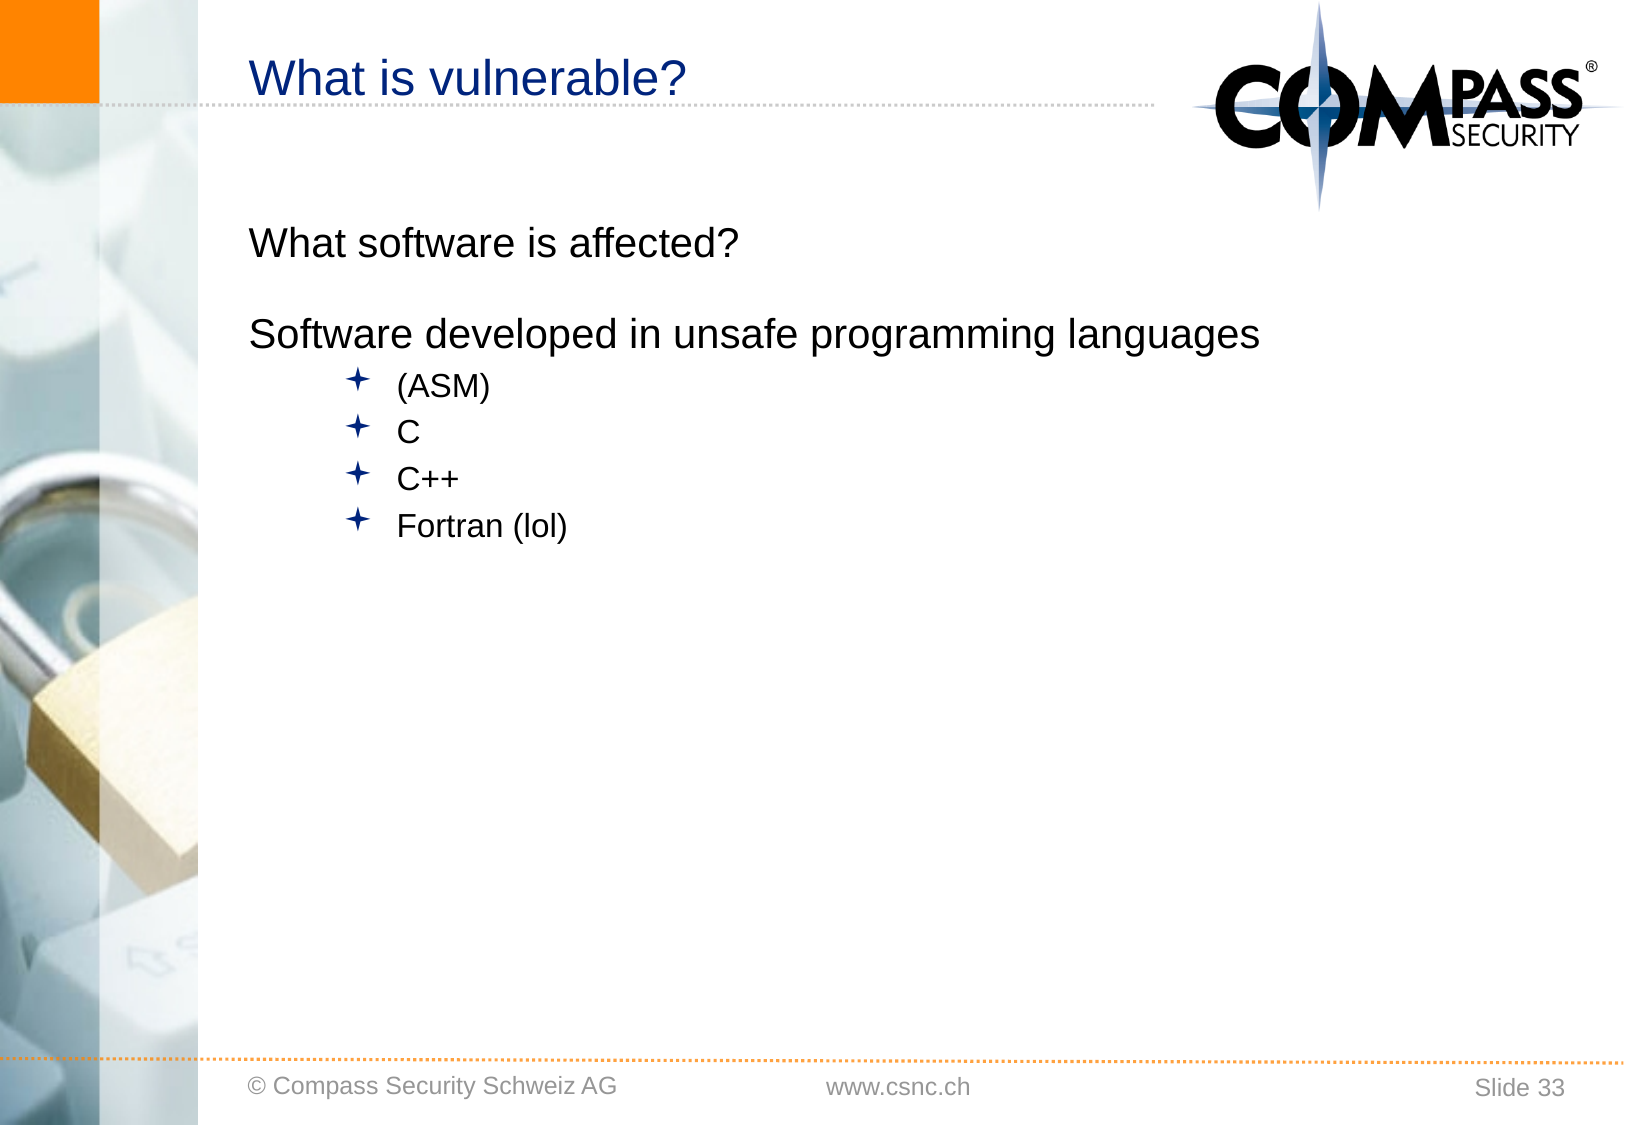

# What is vulnerable?
What software is affected?
Software developed in unsafe programming languages
(ASM)
C
C++
Fortran (lol)